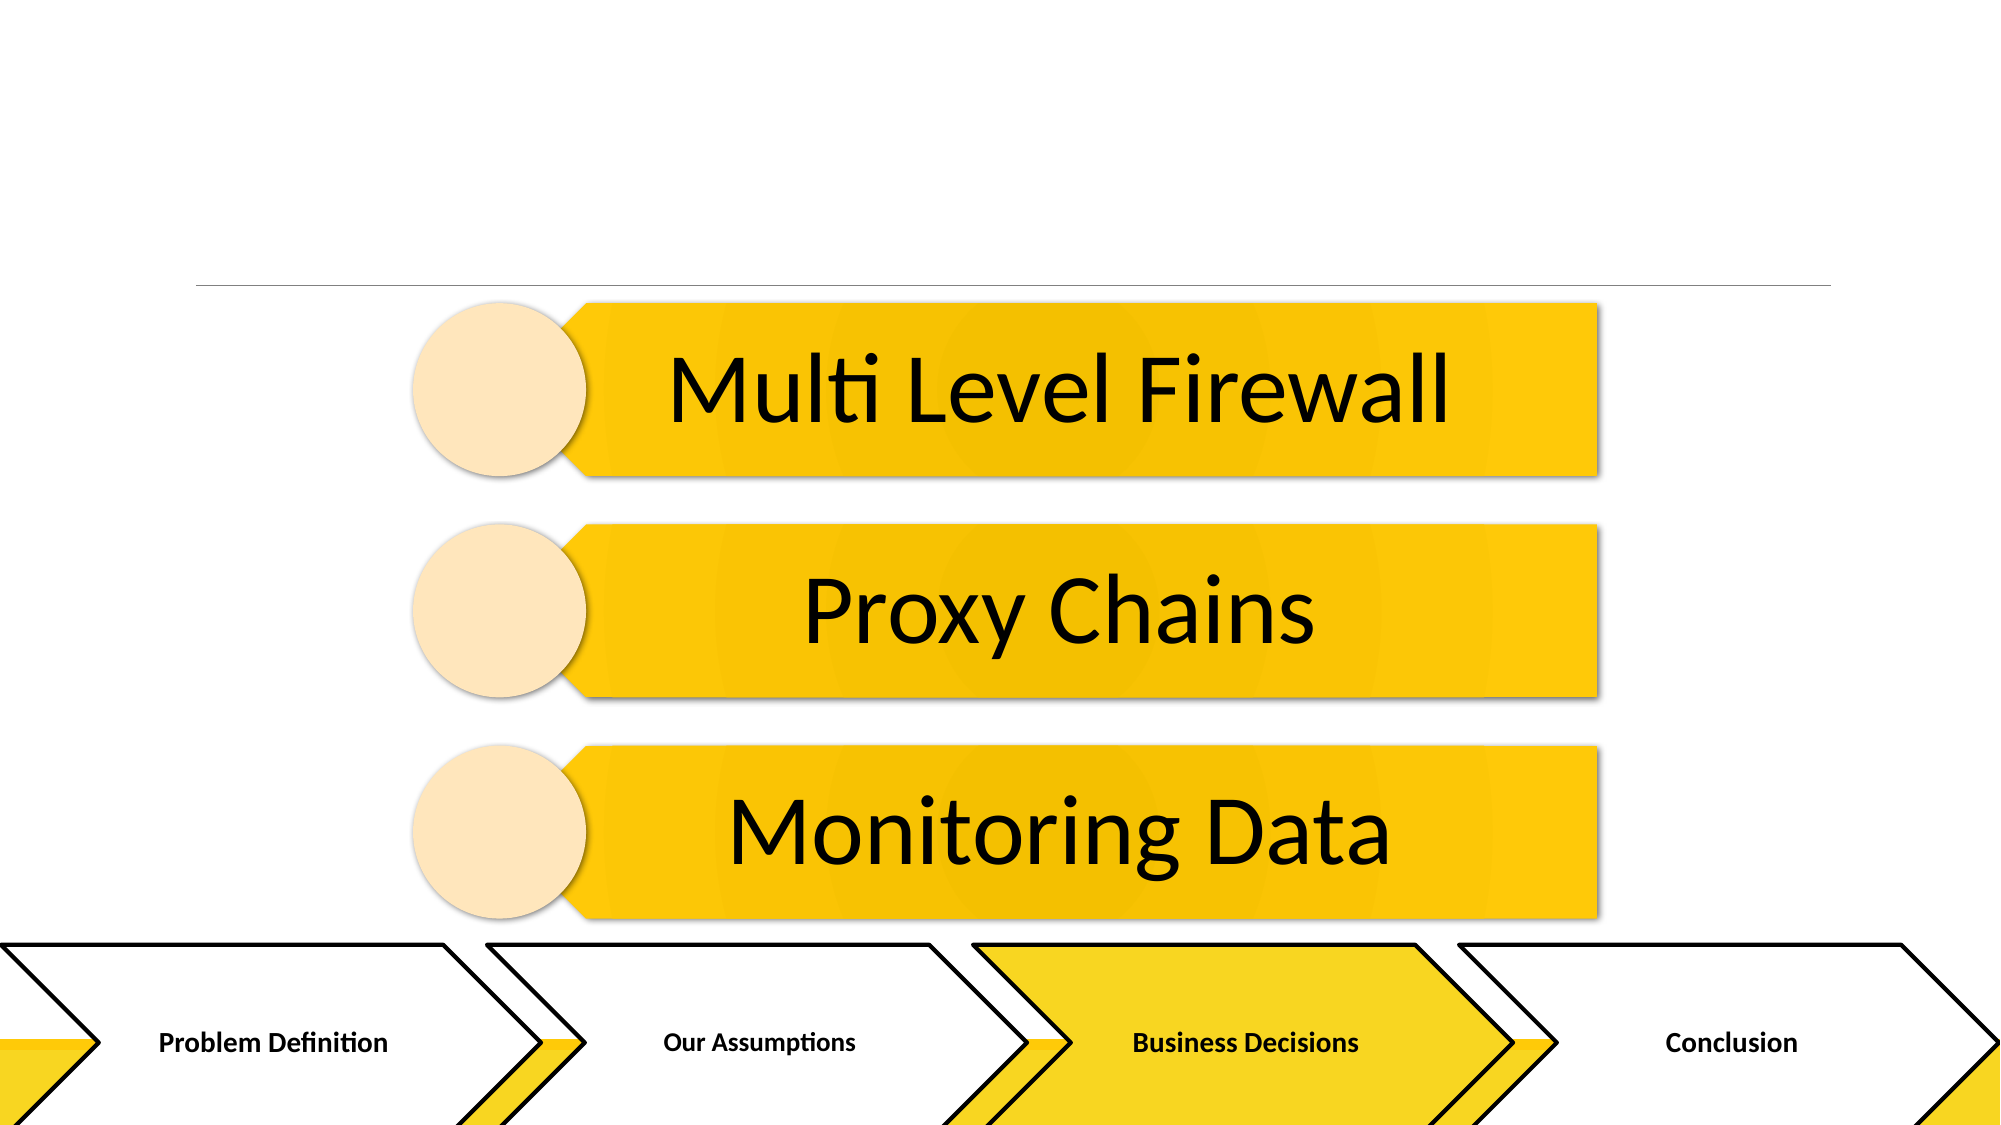

#
Multi Level Firewall
Proxy Chains
Monitoring Data
Problem Definition
Our Assumptions
Business Decisions
Conclusion